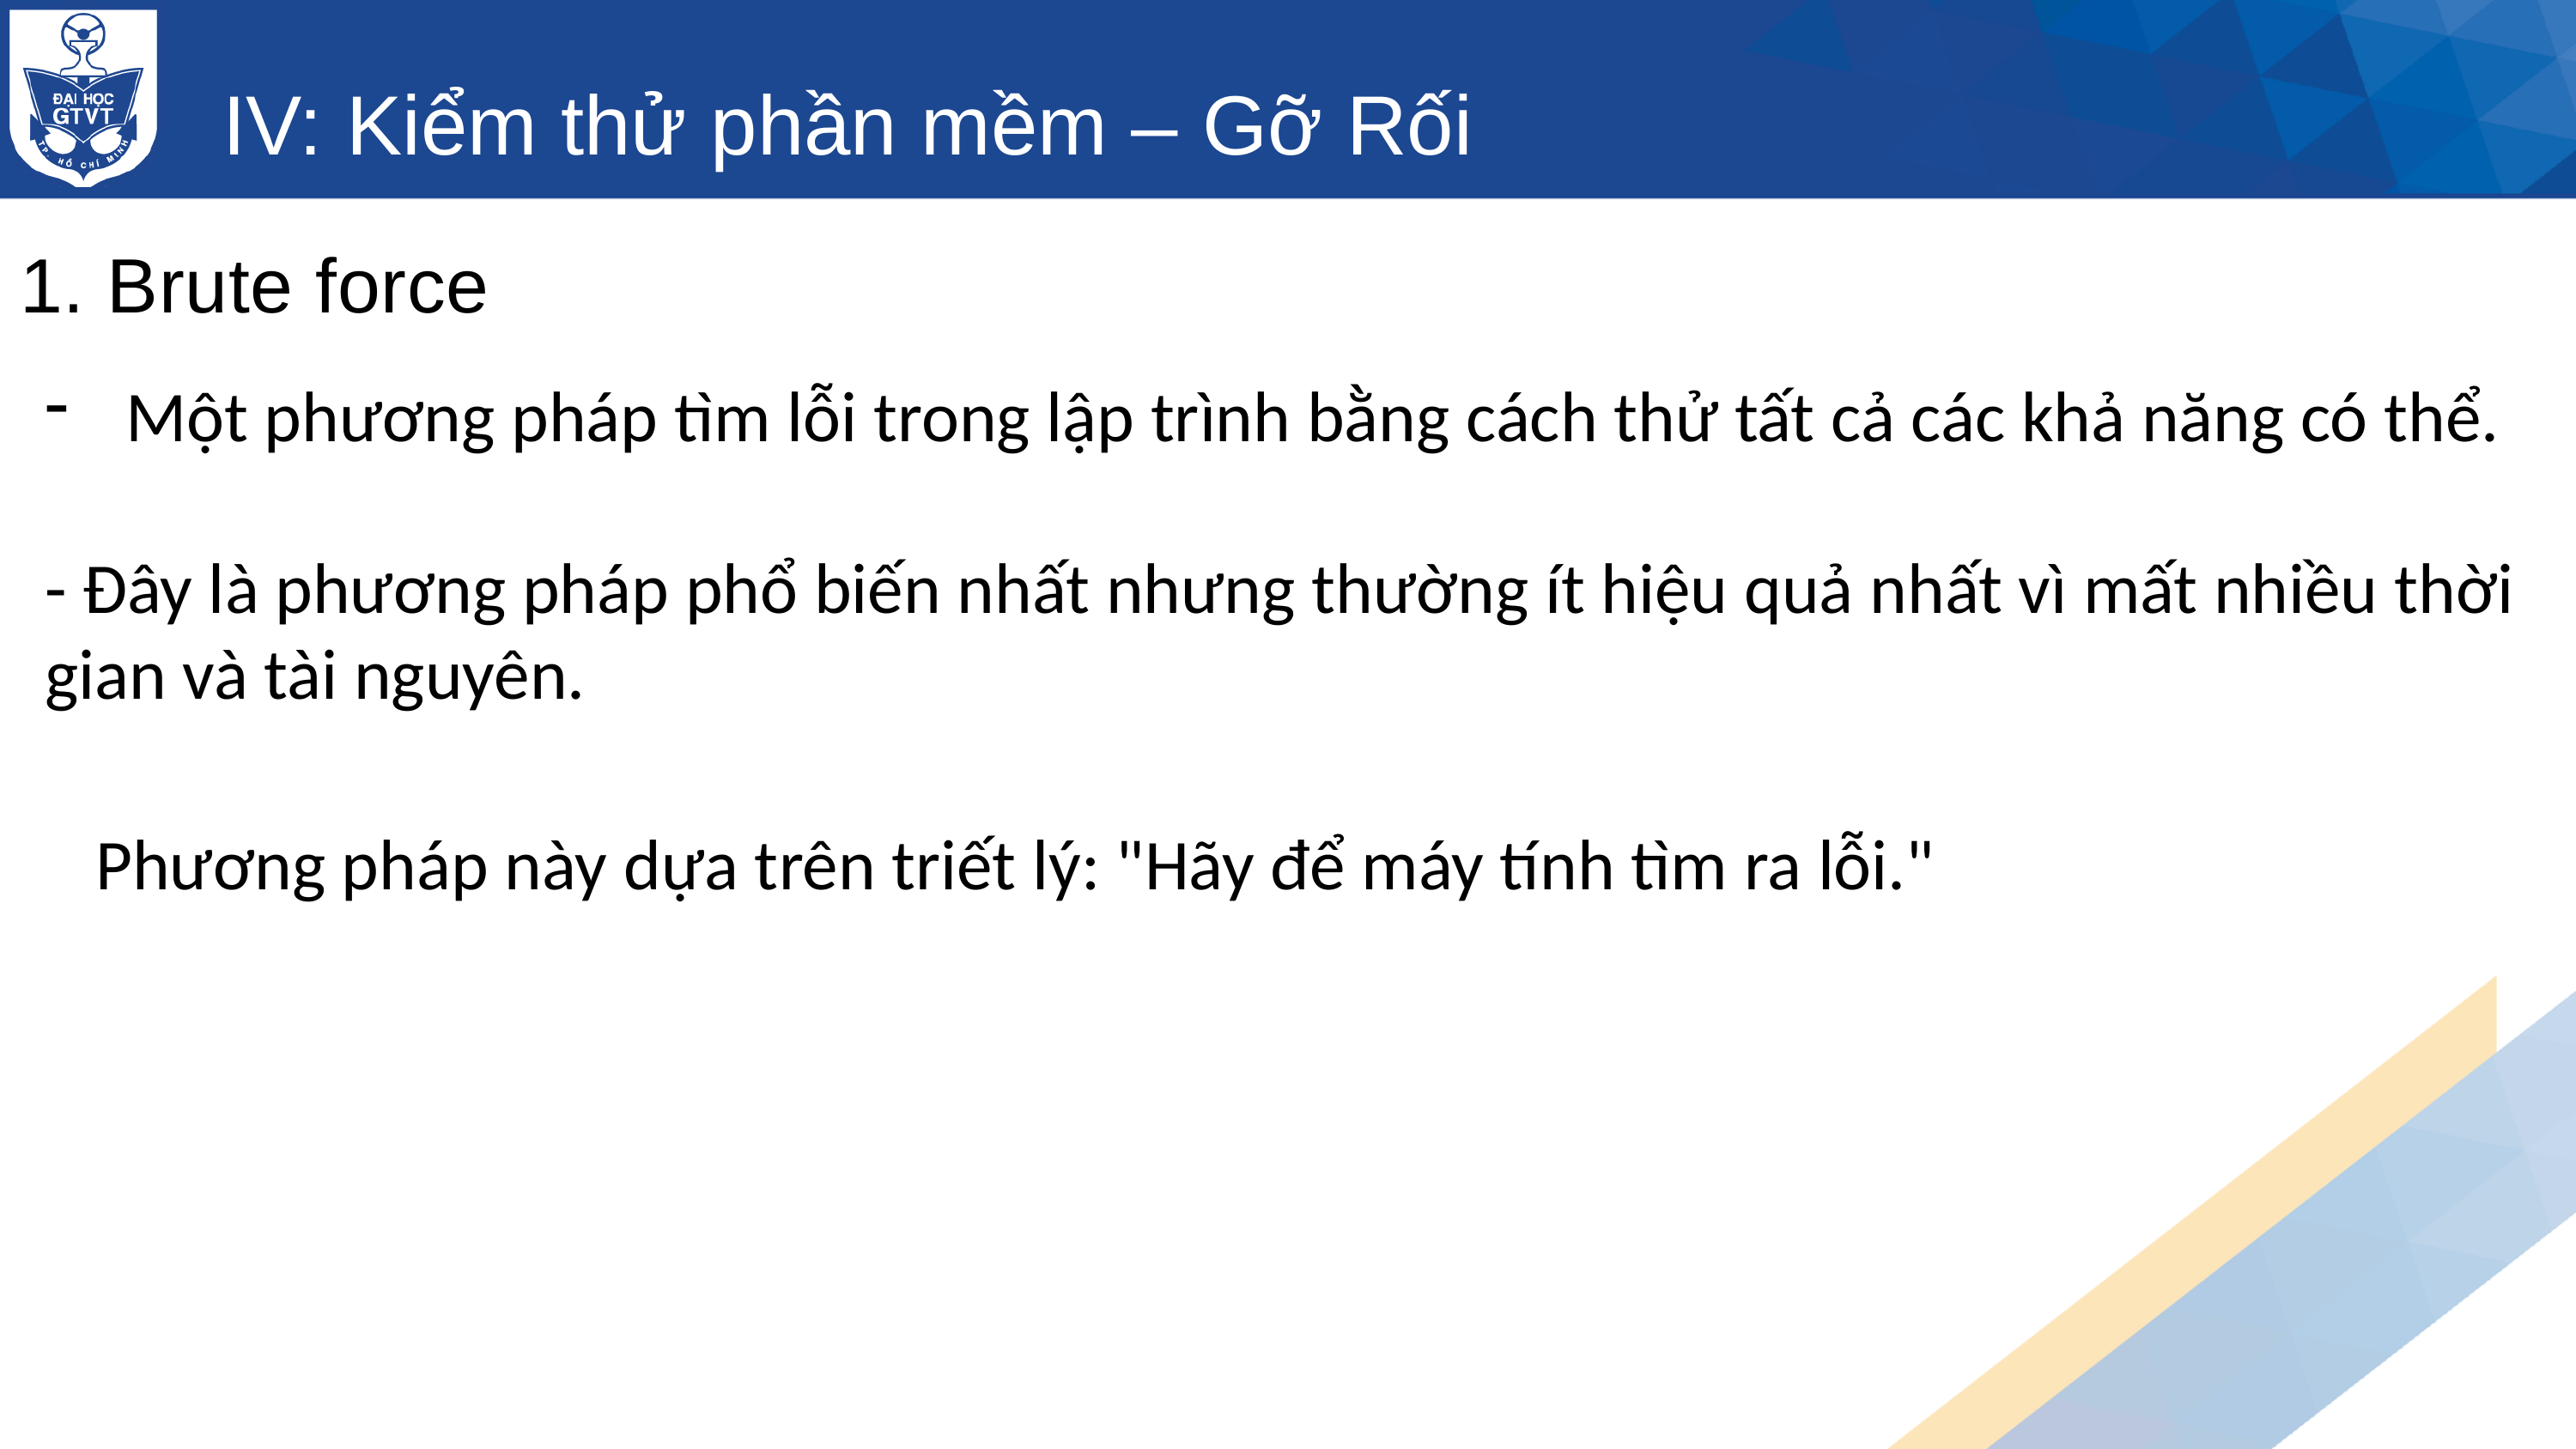

IV: Kiểm thử phần mềm – Gỡ Rối
1. Brute force
Một phương pháp tìm lỗi trong lập trình bằng cách thử tất cả các khả năng có thể.

- Đây là phương pháp phổ biến nhất nhưng thường ít hiệu quả nhất vì mất nhiều thời gian và tài nguyên.
Phương pháp này dựa trên triết lý: "Hãy để máy tính tìm ra lỗi."